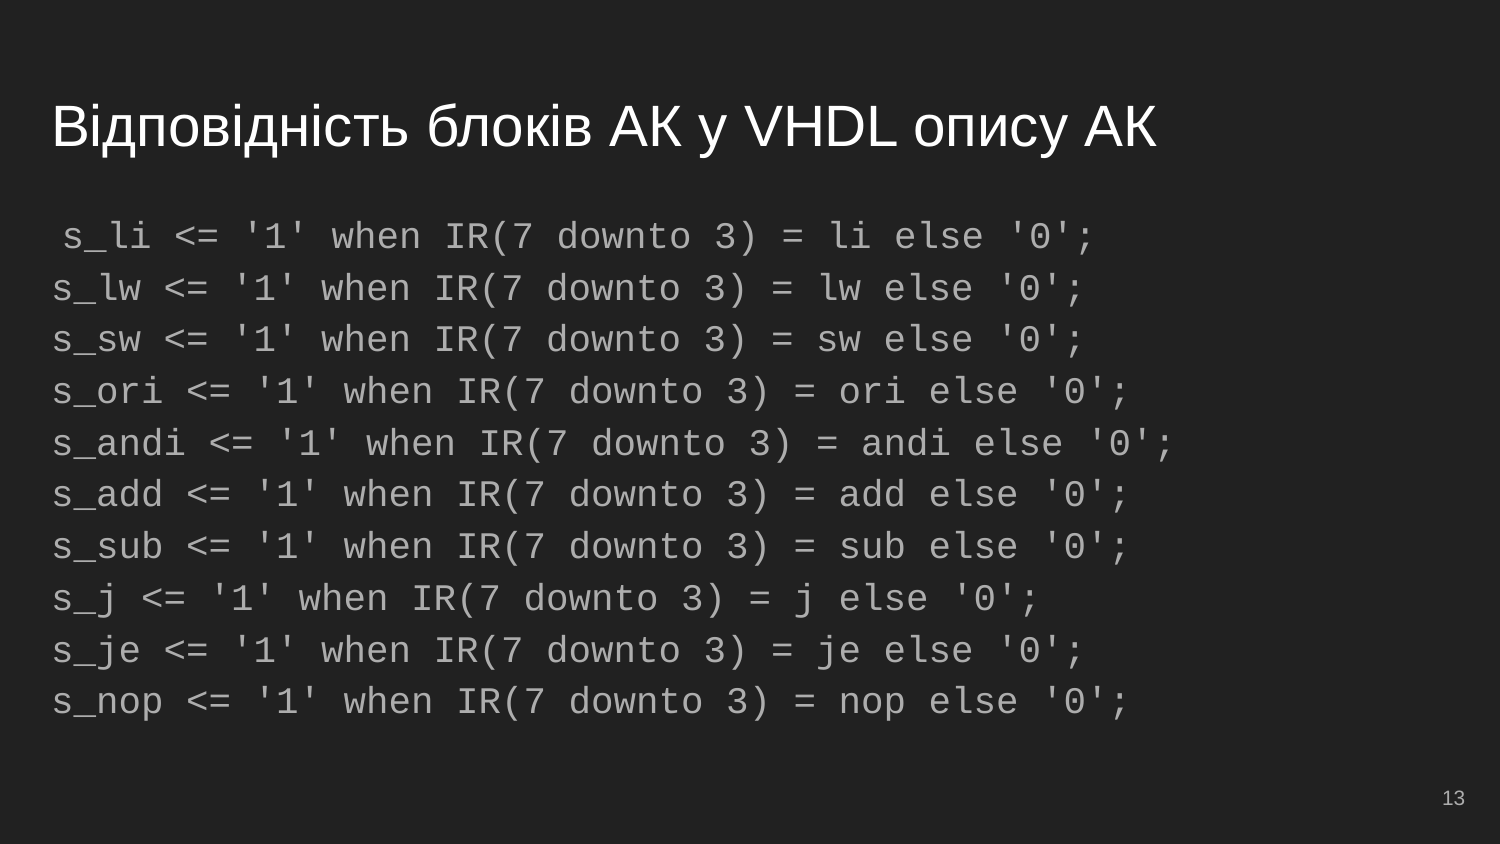

# Відповідність блоків АК у VHDL опису АК

 s_li <= '1' when IR(7 downto 3) = li else '0';
s_lw <= '1' when IR(7 downto 3) = lw else '0';
s_sw <= '1' when IR(7 downto 3) = sw else '0';
s_ori <= '1' when IR(7 downto 3) = ori else '0';
s_andi <= '1' when IR(7 downto 3) = andi else '0';
s_add <= '1' when IR(7 downto 3) = add else '0';
s_sub <= '1' when IR(7 downto 3) = sub else '0';
s_j <= '1' when IR(7 downto 3) = j else '0';
s_je <= '1' when IR(7 downto 3) = je else '0';
s_nop <= '1' when IR(7 downto 3) = nop else '0';

13